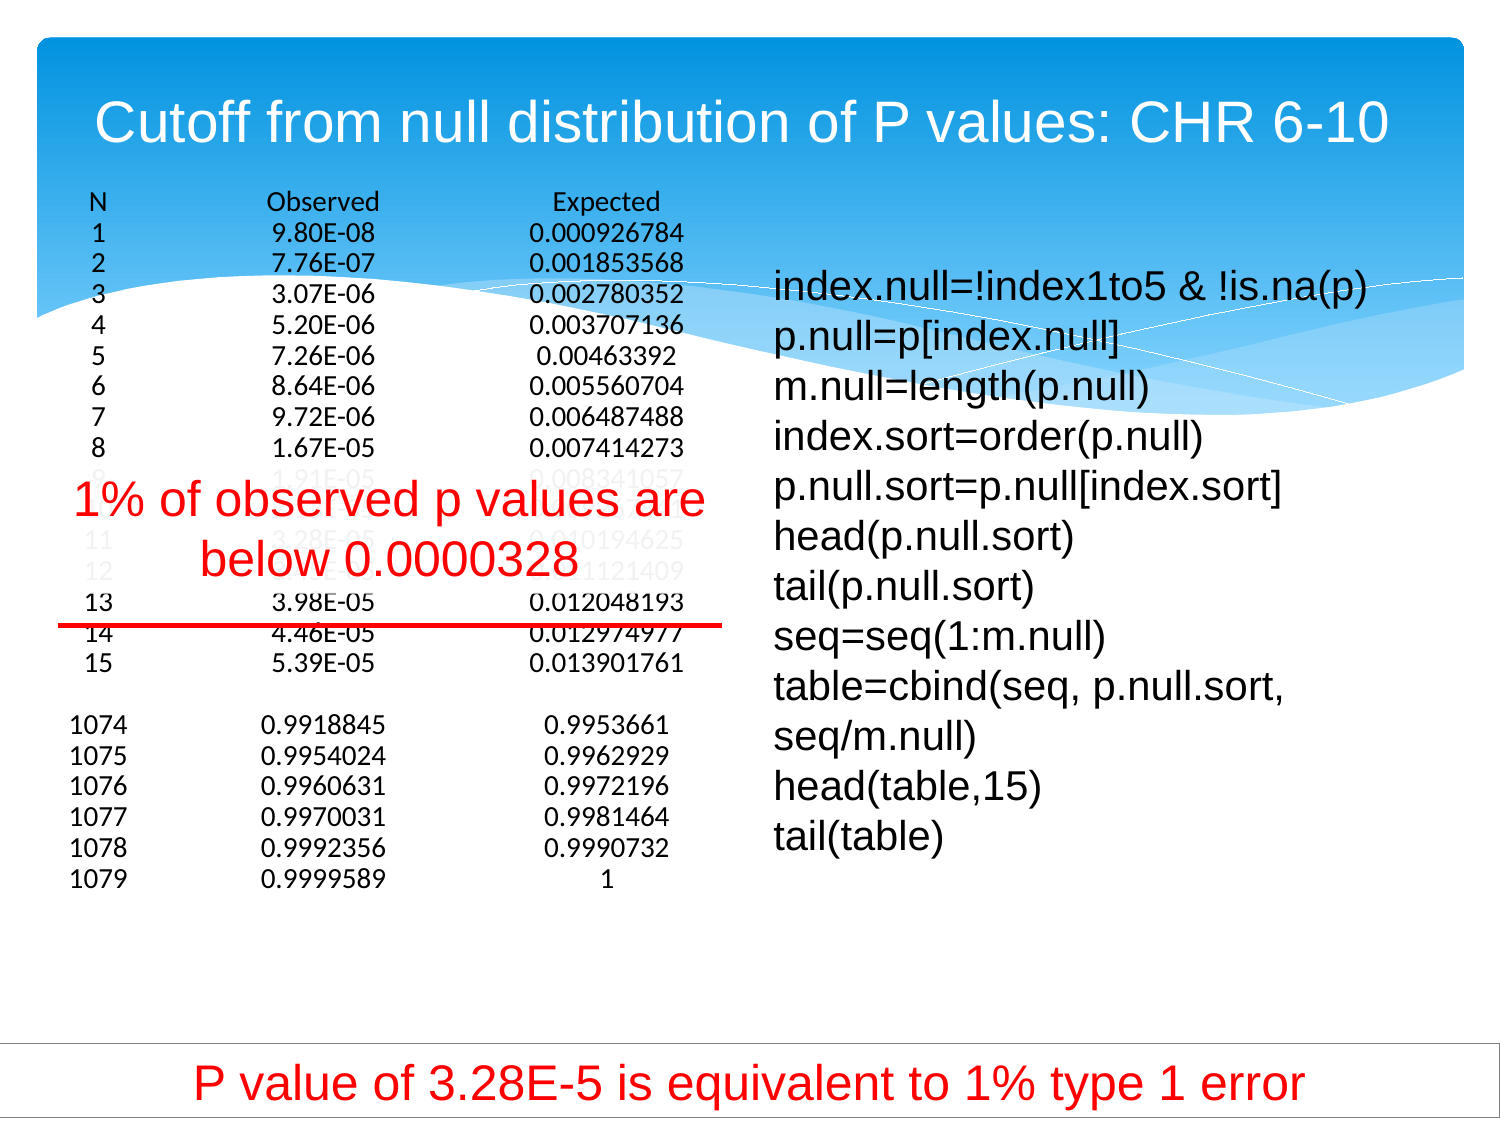

# Cutoff from null distribution of P values: CHR 6-10
| N | Observed | Expected |
| --- | --- | --- |
| 1 | 9.80E-08 | 0.000926784 |
| 2 | 7.76E-07 | 0.001853568 |
| 3 | 3.07E-06 | 0.002780352 |
| 4 | 5.20E-06 | 0.003707136 |
| 5 | 7.26E-06 | 0.00463392 |
| 6 | 8.64E-06 | 0.005560704 |
| 7 | 9.72E-06 | 0.006487488 |
| 8 | 1.67E-05 | 0.007414273 |
| 9 | 1.91E-05 | 0.008341057 |
| 10 | 2.13E-05 | 0.009267841 |
| 11 | 3.28E-05 | 0.010194625 |
| 12 | 3.45E-05 | 0.011121409 |
| 13 | 3.98E-05 | 0.012048193 |
| 14 | 4.46E-05 | 0.012974977 |
| 15 | 5.39E-05 | 0.013901761 |
|  |  |  |
| 1074 | 0.9918845 | 0.9953661 |
| 1075 | 0.9954024 | 0.9962929 |
| 1076 | 0.9960631 | 0.9972196 |
| 1077 | 0.9970031 | 0.9981464 |
| 1078 | 0.9992356 | 0.9990732 |
| 1079 | 0.9999589 | 1 |
index.null=!index1to5 & !is.na(p)
p.null=p[index.null]
m.null=length(p.null)
index.sort=order(p.null)
p.null.sort=p.null[index.sort]
head(p.null.sort)
tail(p.null.sort)
seq=seq(1:m.null)
table=cbind(seq, p.null.sort, seq/m.null)
head(table,15)
tail(table)
1% of observed p values are below 0.0000328
P value of 3.28E-5 is equivalent to 1% type 1 error